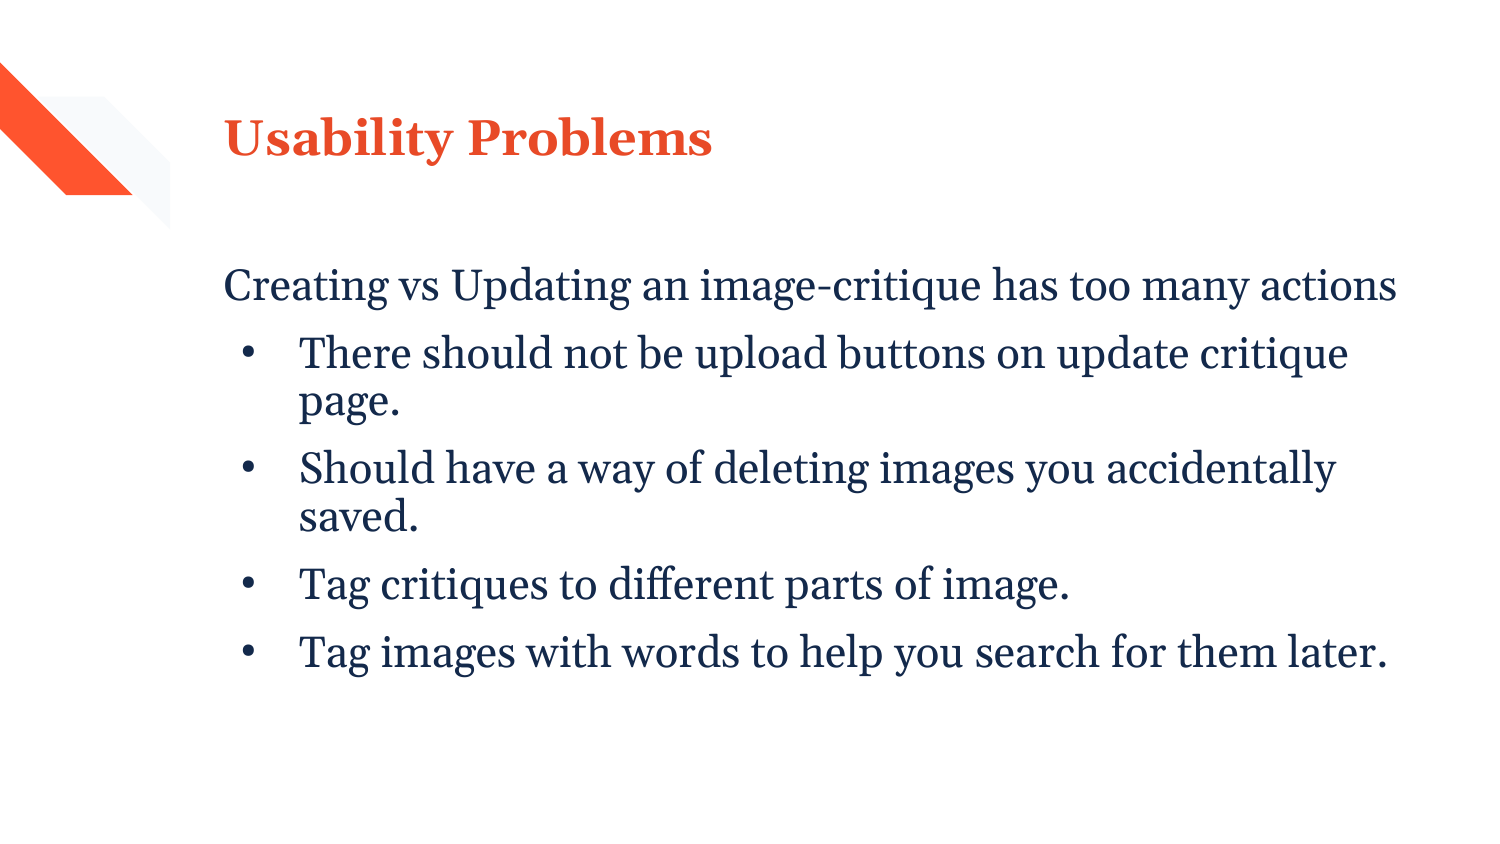

# Usability Problems
Creating vs Updating an image-critique has too many actions
There should not be upload buttons on update critique page.
Should have a way of deleting images you accidentally saved.
Tag critiques to different parts of image.
Tag images with words to help you search for them later.